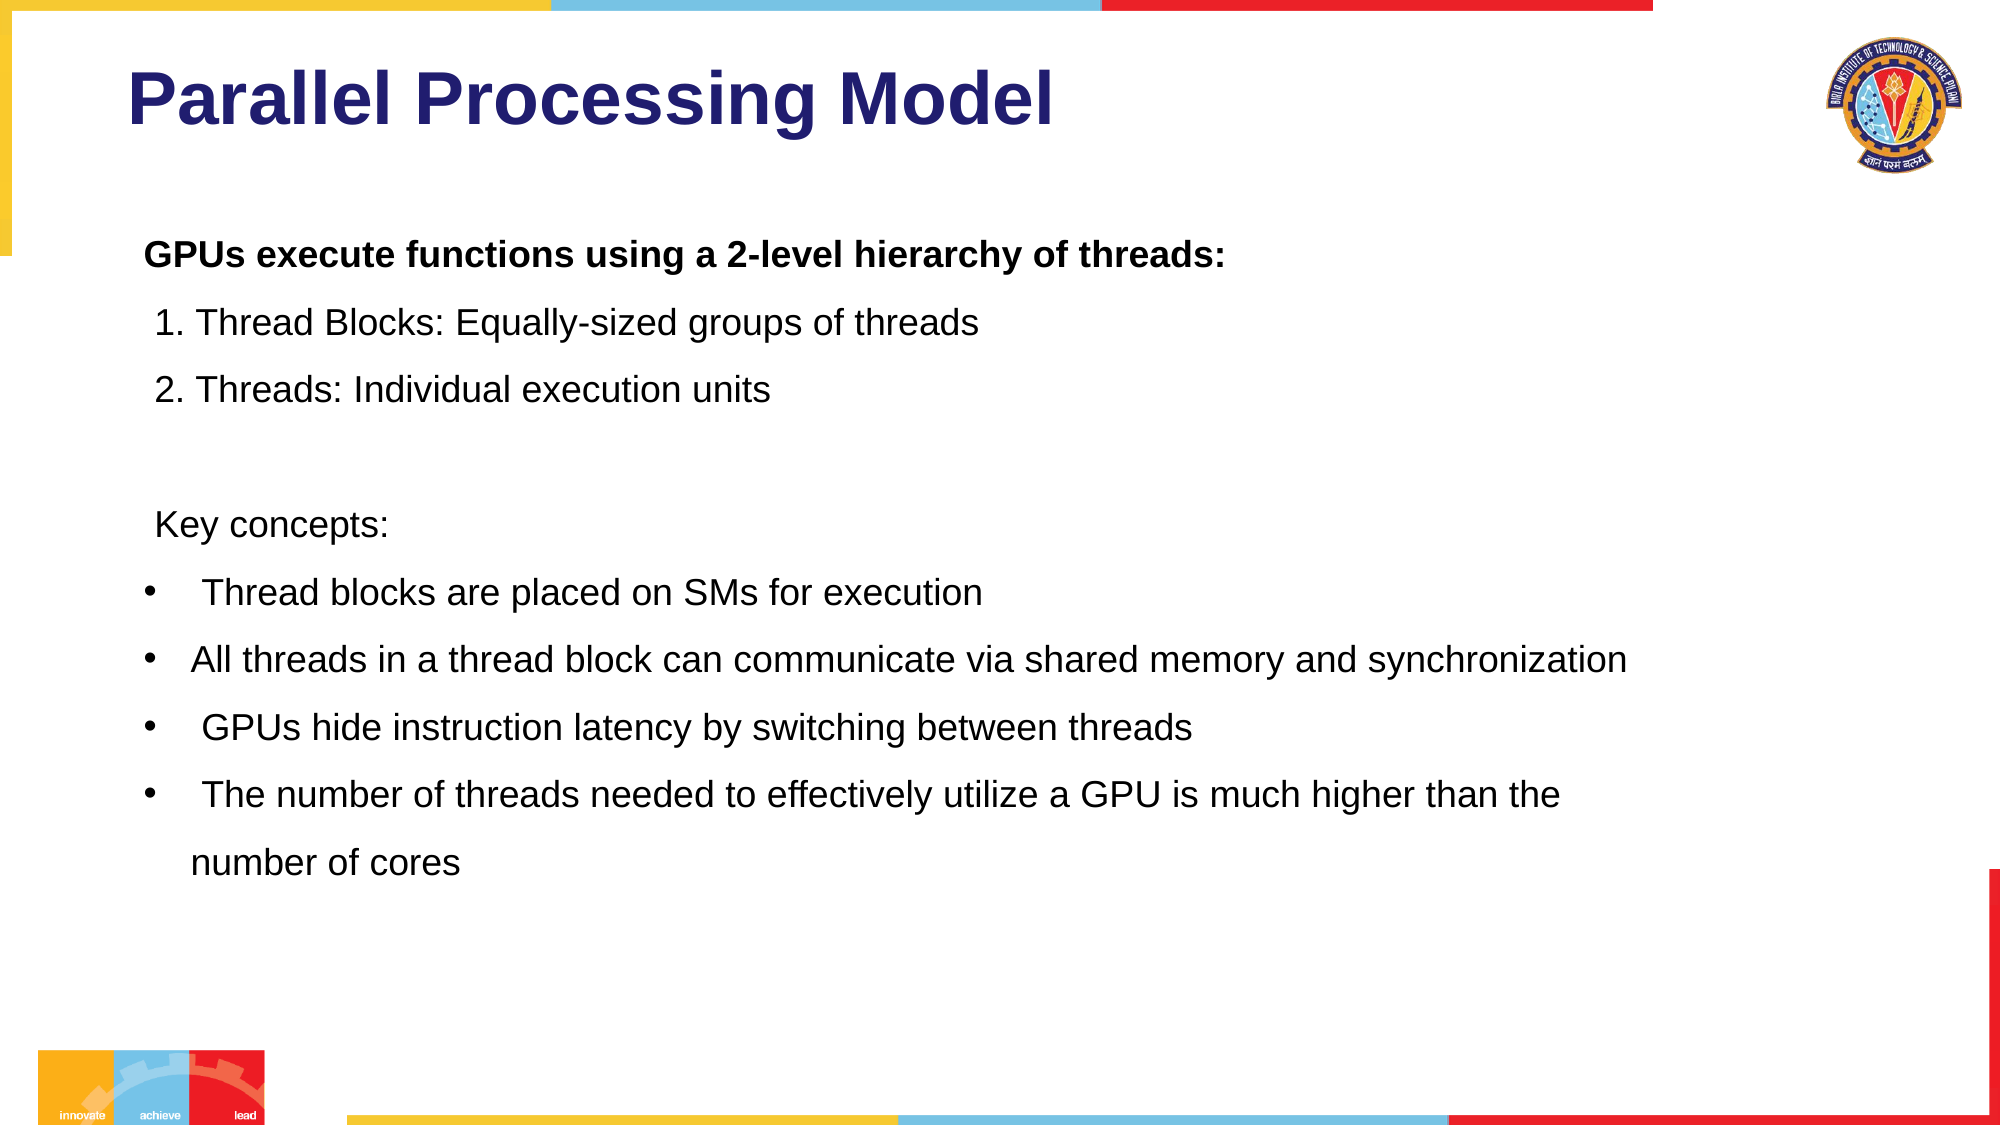

# Parallel Processing Model
GPUs execute functions using a 2-level hierarchy of threads:
 1. Thread Blocks: Equally-sized groups of threads
 2. Threads: Individual execution units

 Key concepts:
 Thread blocks are placed on SMs for execution
All threads in a thread block can communicate via shared memory and synchronization
 GPUs hide instruction latency by switching between threads
 The number of threads needed to effectively utilize a GPU is much higher than the number of cores